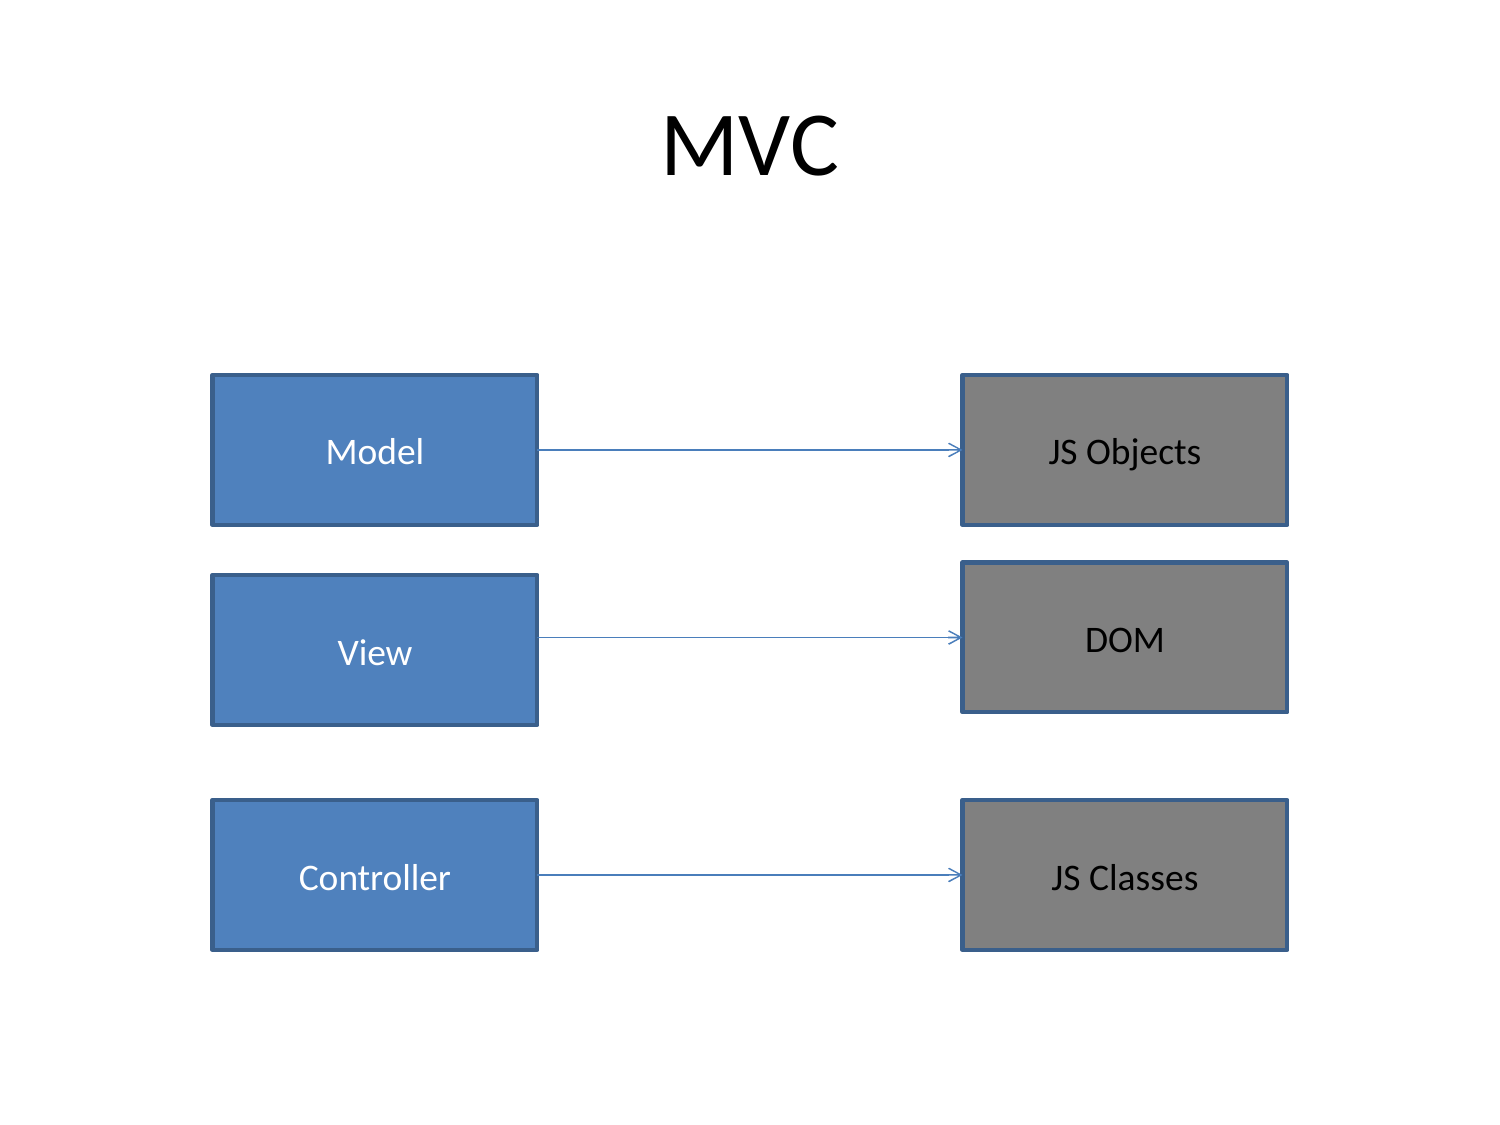

# MVC

Model
JS Objects
DOM
View
Controller
JS Classes